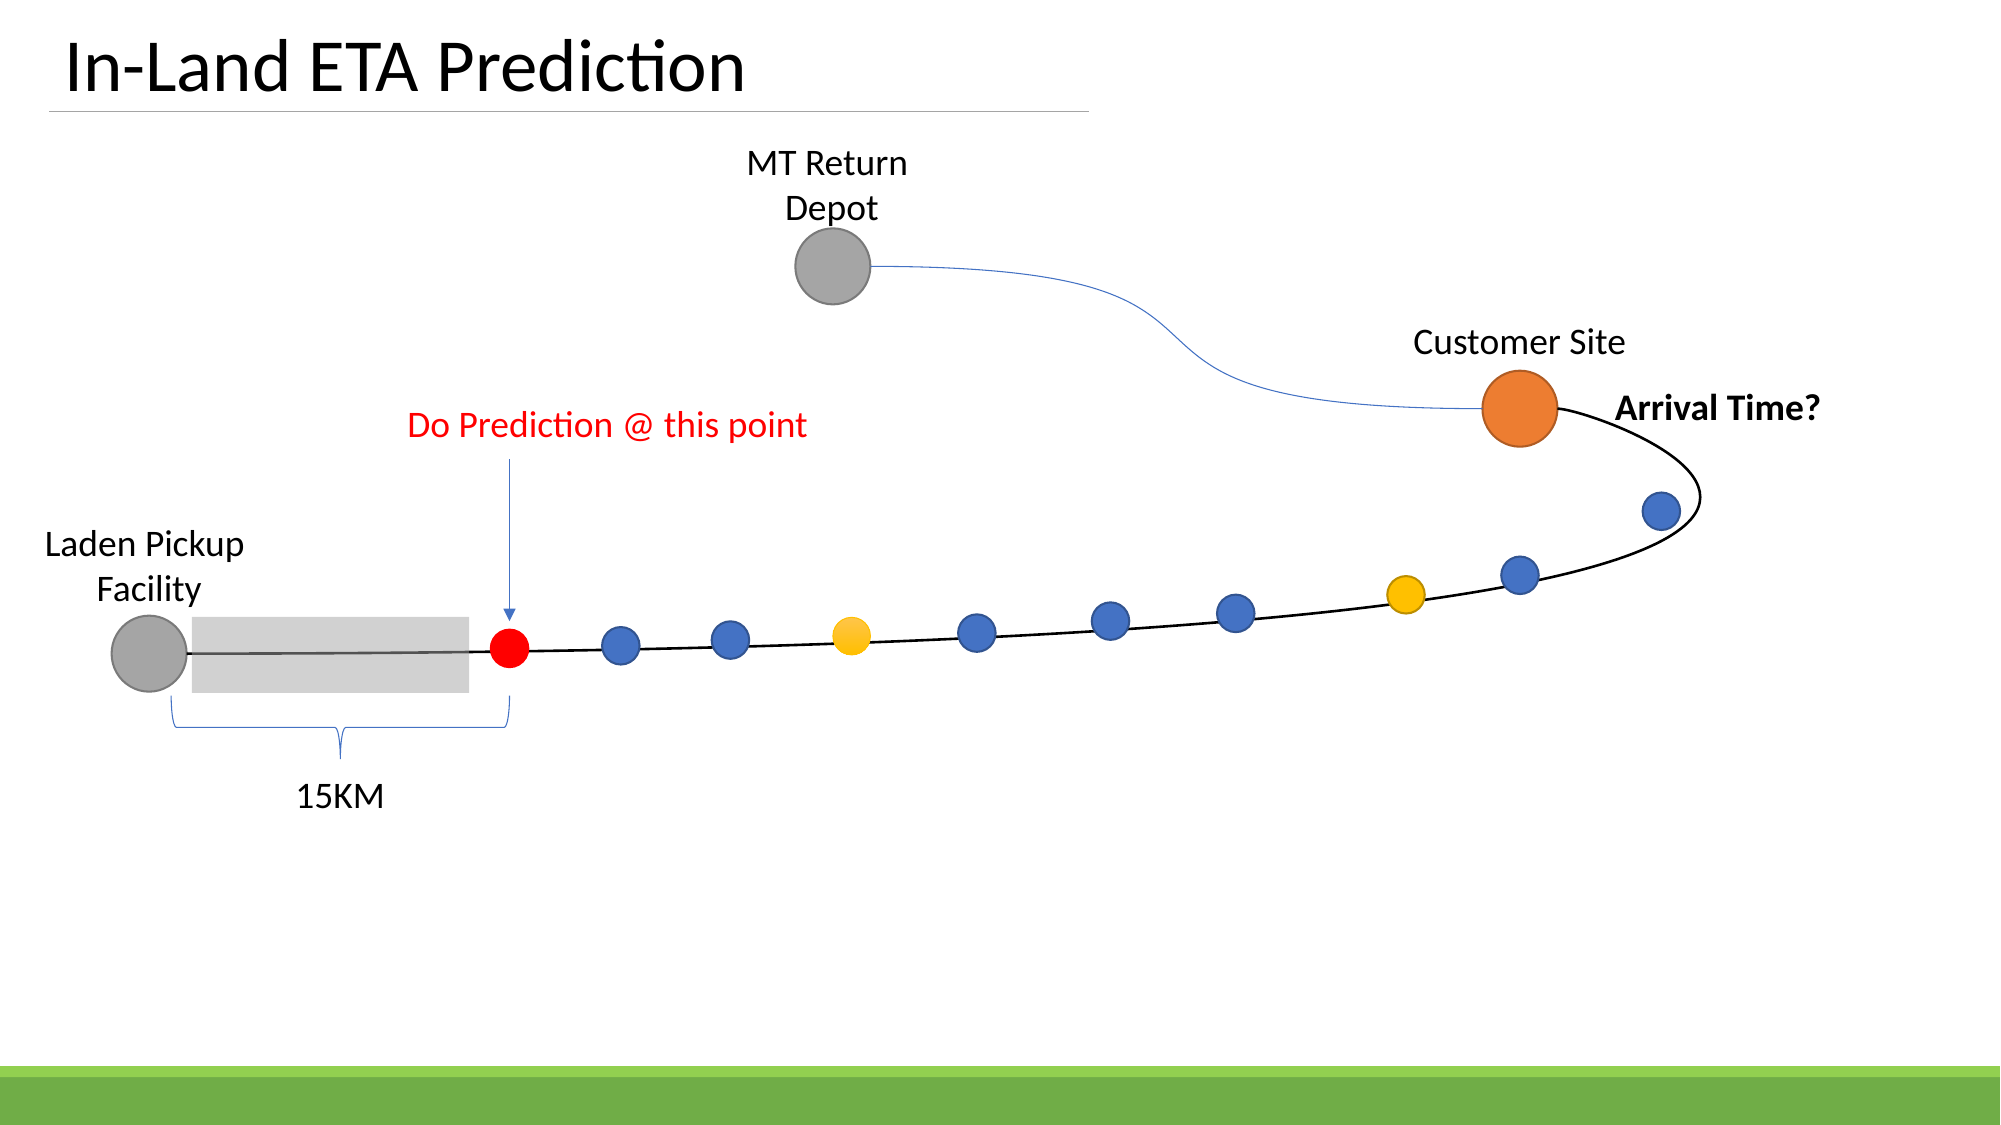

# In-Land ETA Prediction
MT Return
Depot

Customer Site

Arrival Time?
Do Prediction @ this point

Laden Pickup
Facility

15KM